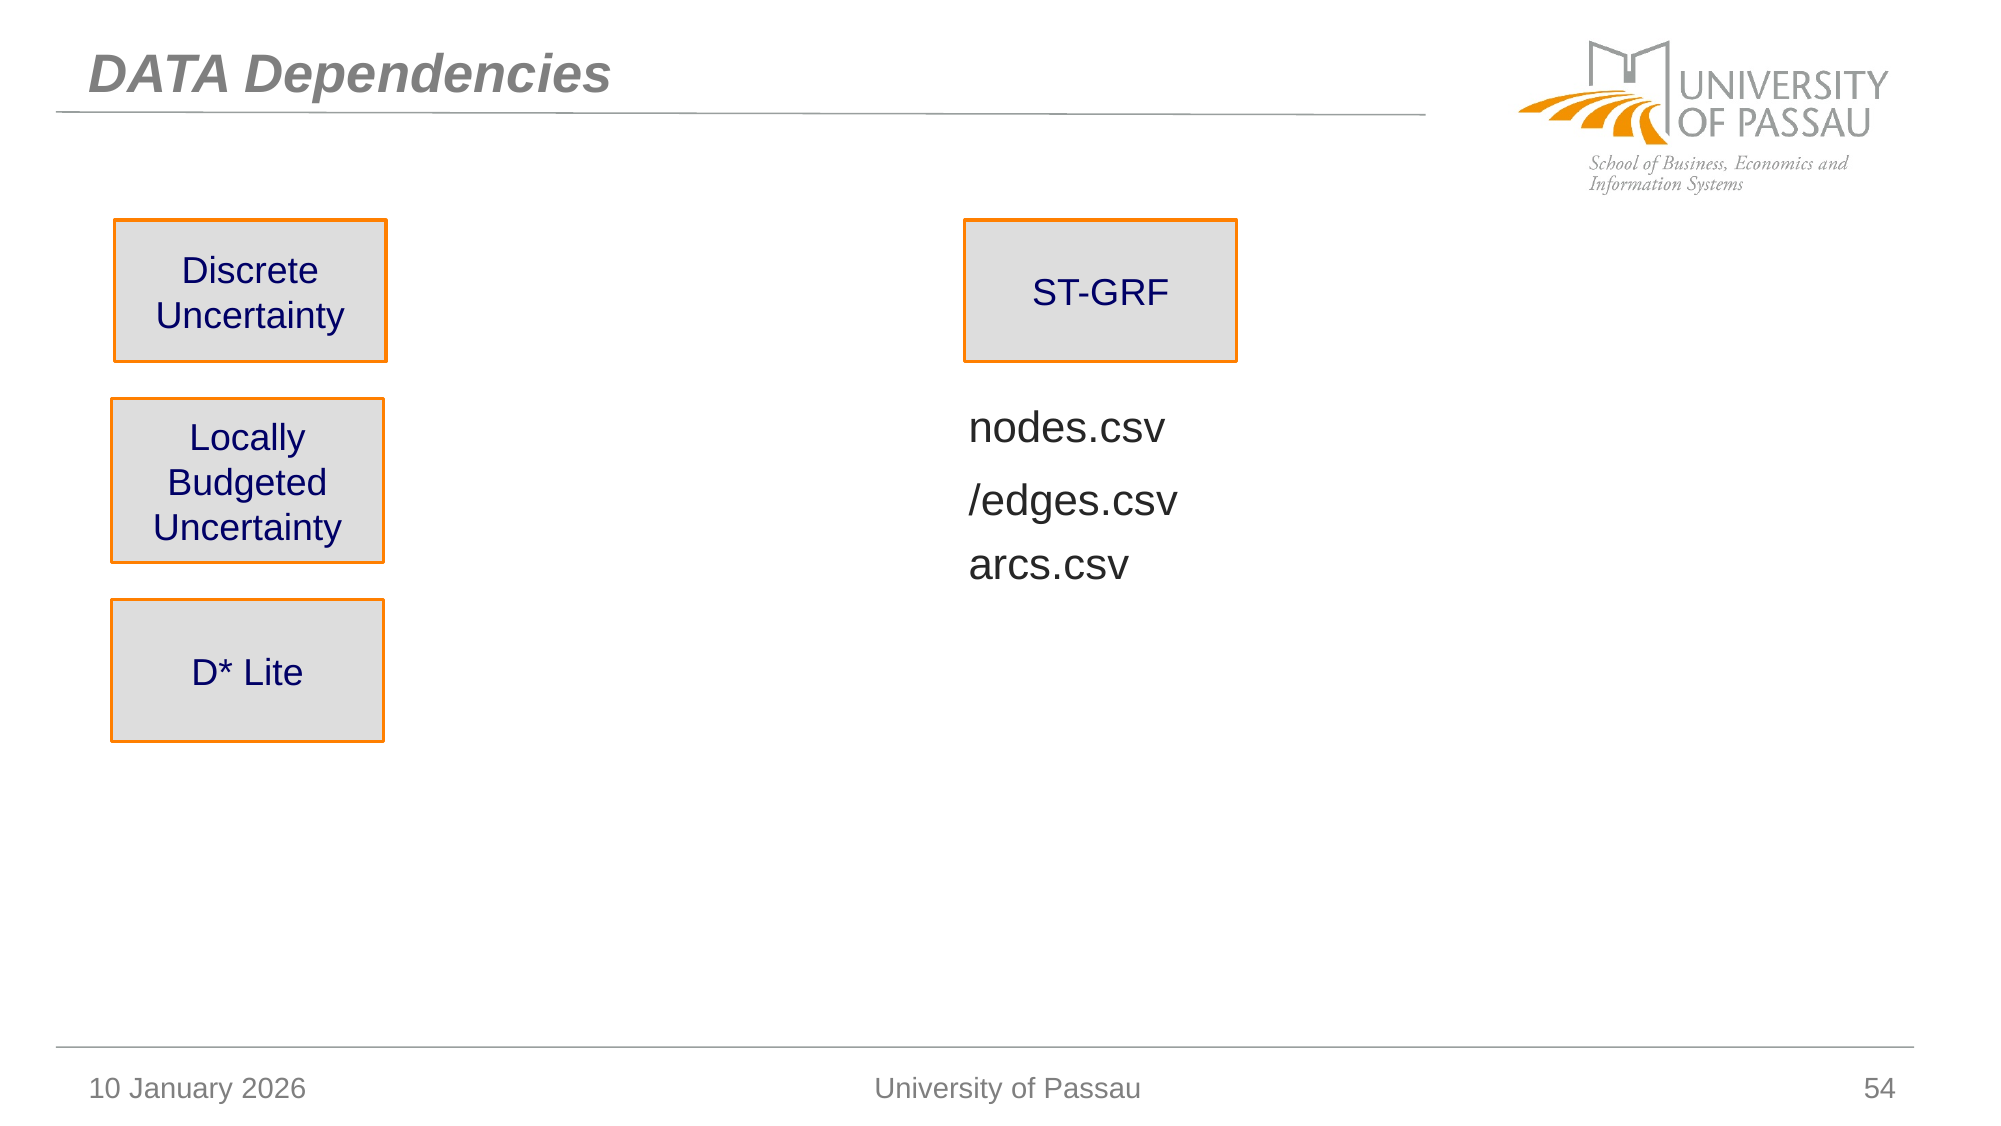

# DATA Dependencies
Discrete Uncertainty
ST-GRF
nodes.csv
Locally Budgeted Uncertainty
/edges.csv
arcs.csv
D* Lite
10 January 2026
University of Passau
54